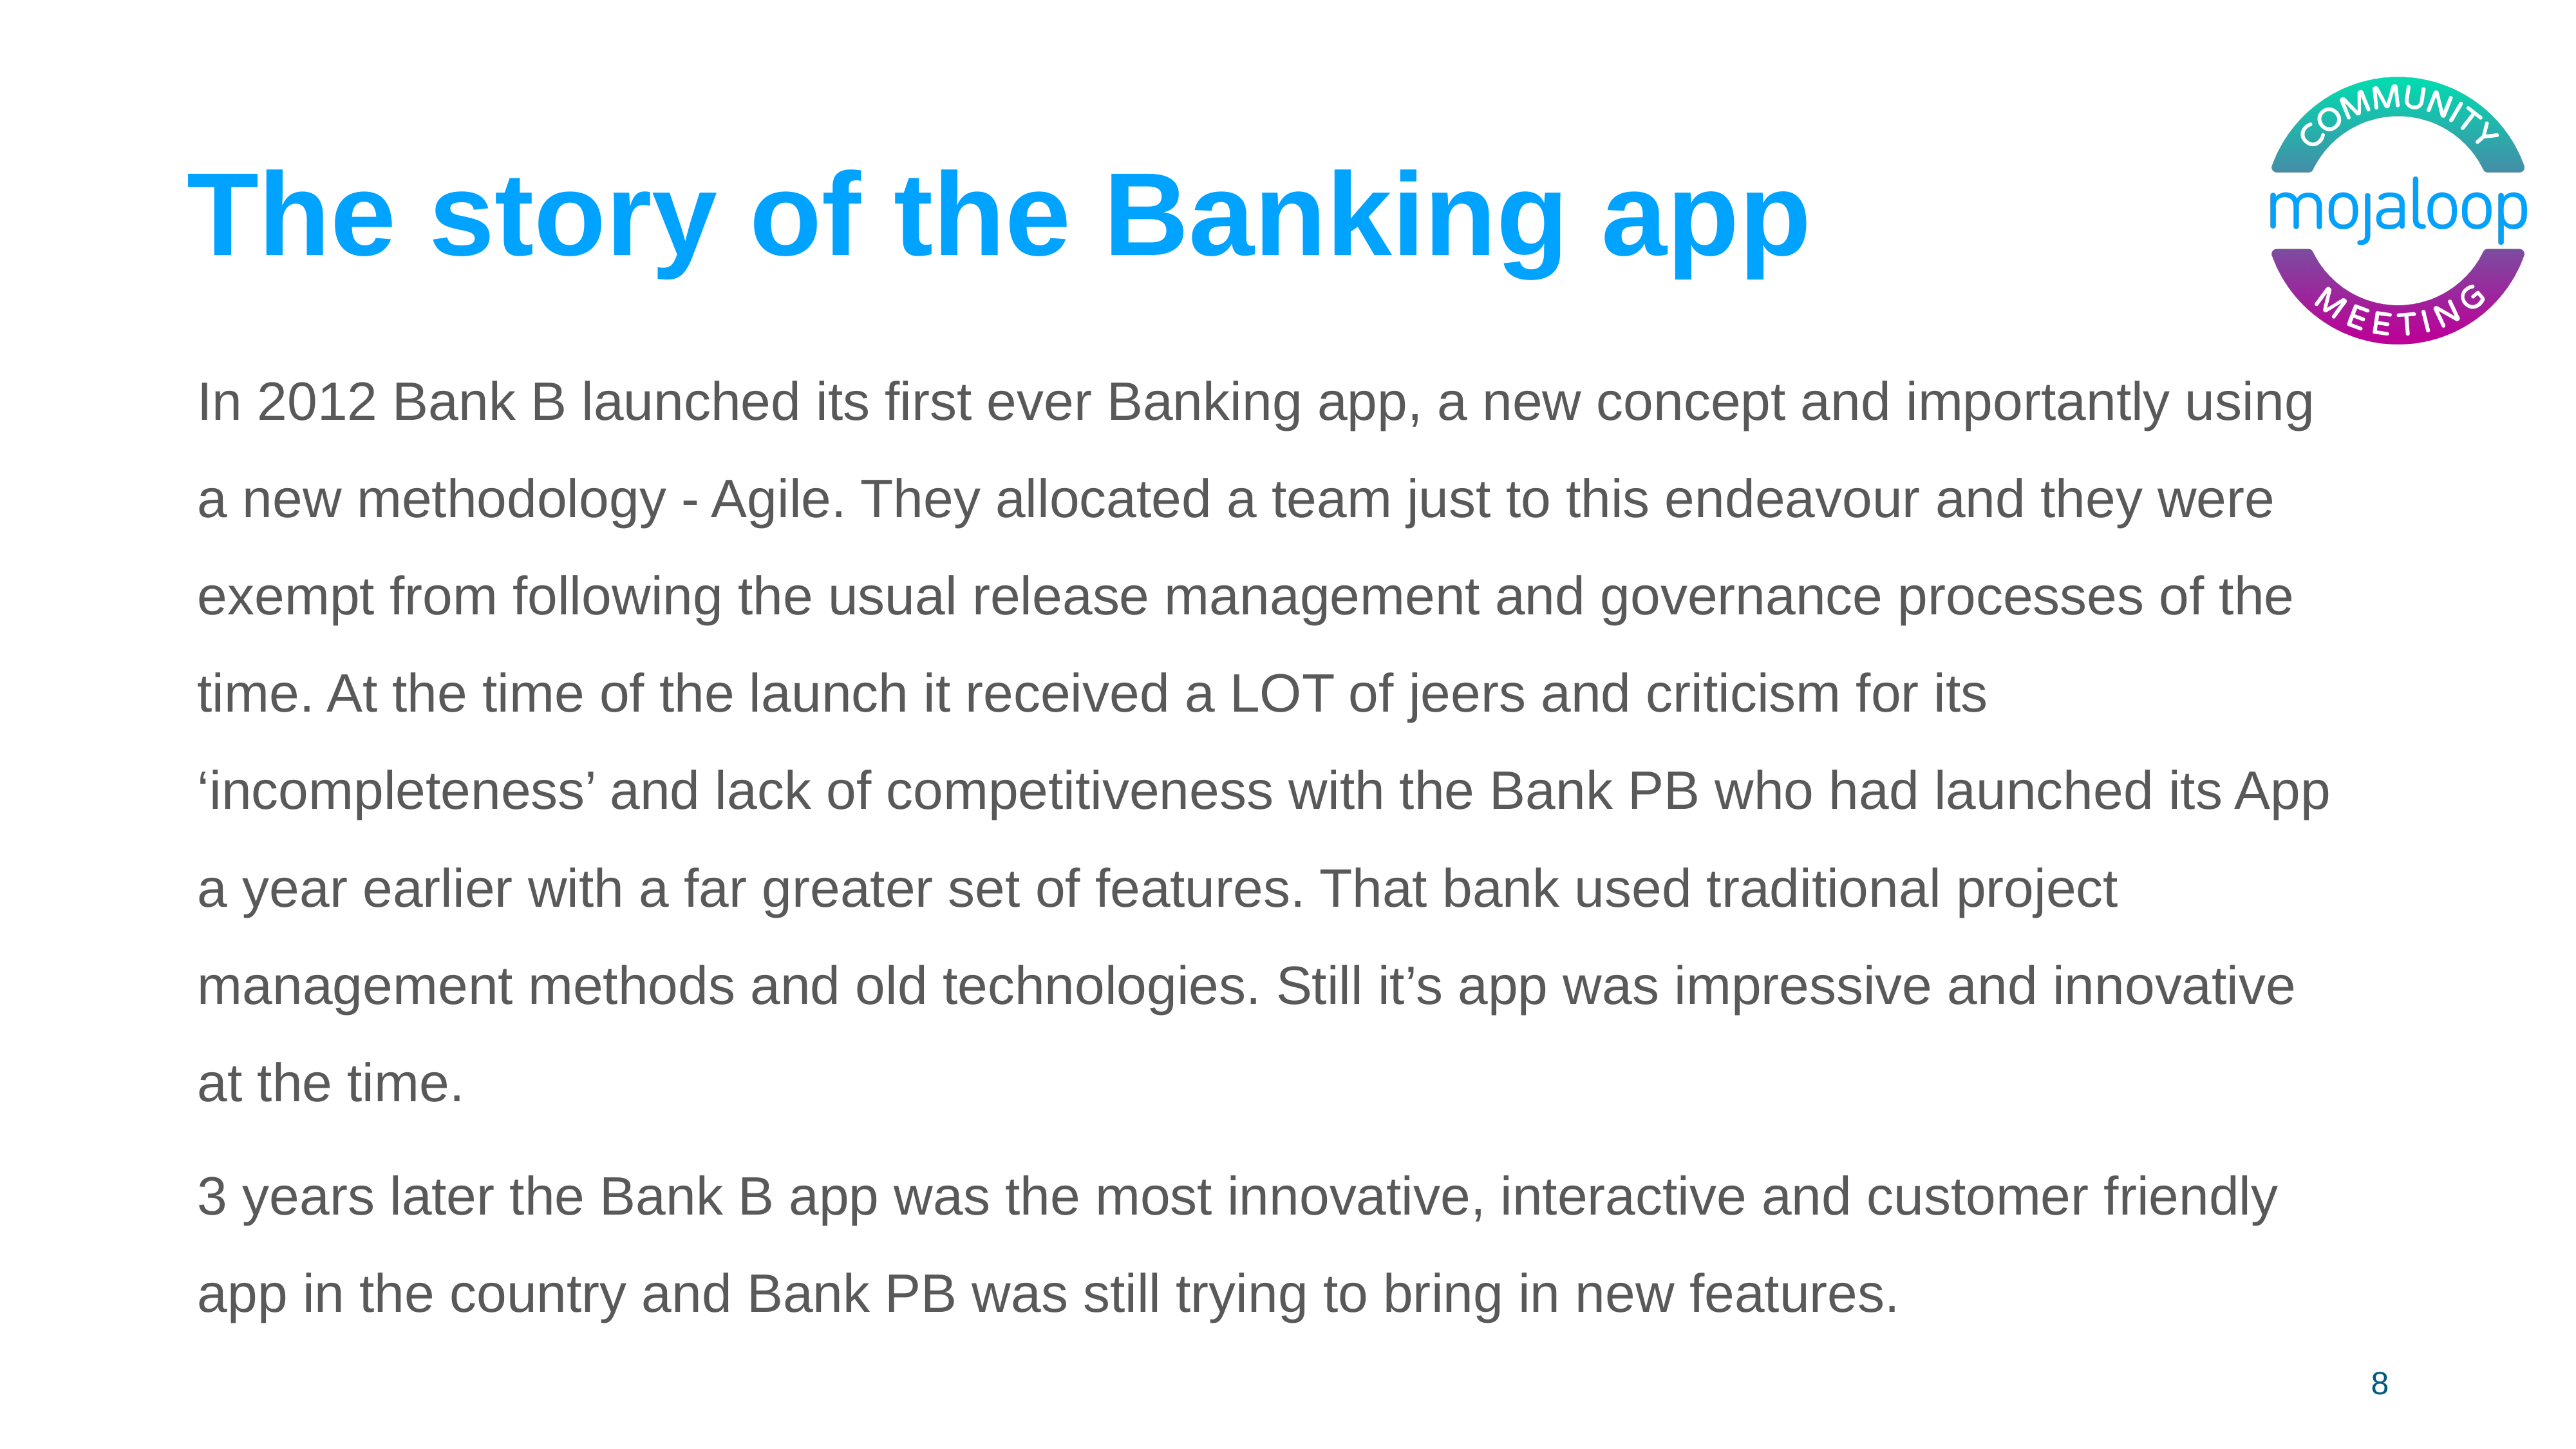

# The story of the Banking app
In 2012 Bank B launched its first ever Banking app, a new concept and importantly using a new methodology - Agile. They allocated a team just to this endeavour and they were exempt from following the usual release management and governance processes of the time. At the time of the launch it received a LOT of jeers and criticism for its ‘incompleteness’ and lack of competitiveness with the Bank PB who had launched its App a year earlier with a far greater set of features. That bank used traditional project management methods and old technologies. Still it’s app was impressive and innovative at the time.
3 years later the Bank B app was the most innovative, interactive and customer friendly app in the country and Bank PB was still trying to bring in new features.

8